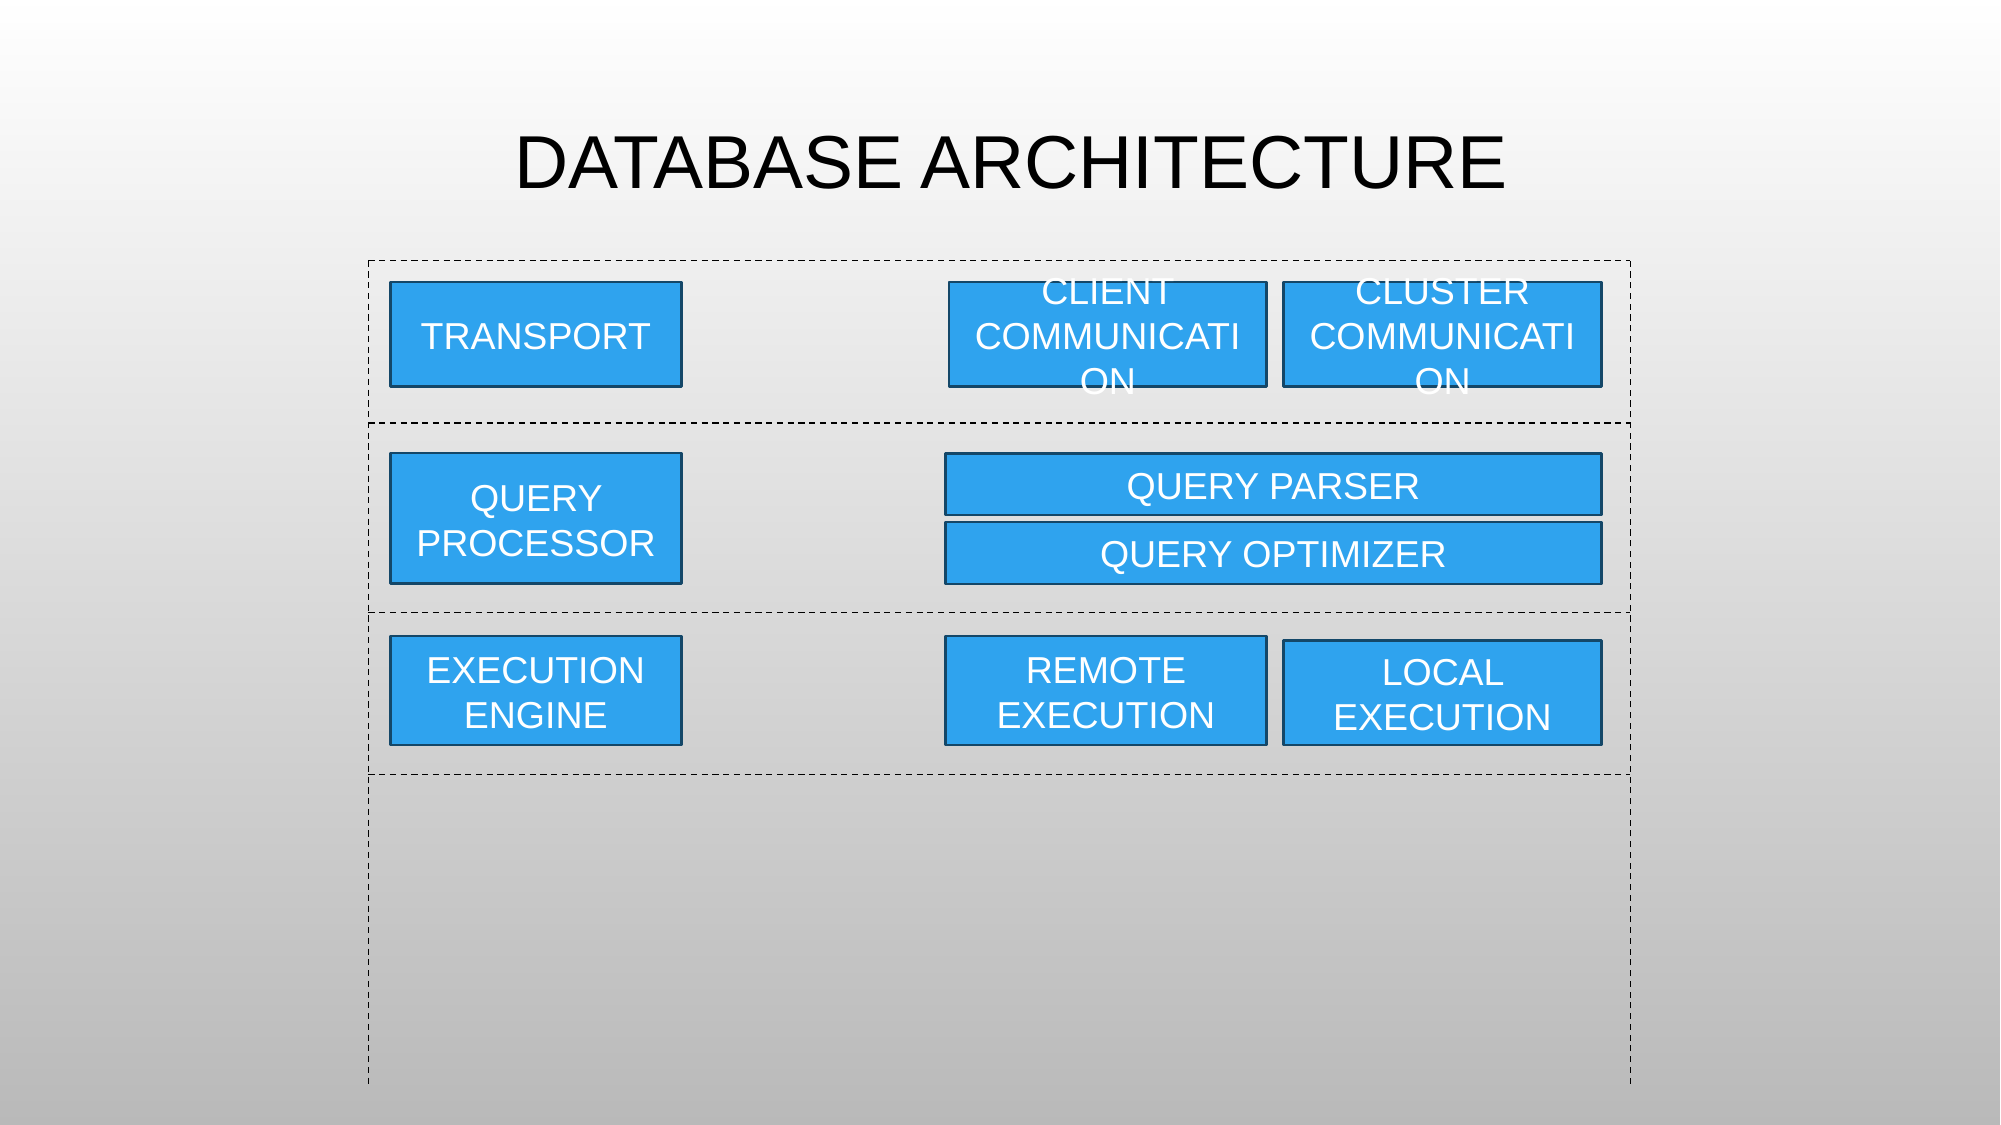

# Database Architecture
TRANSPORT
CLIENT COMMUNICATION
CLUSTER COMMUNICATION
QUERY PROCESSOR
QUERY PARSER
QUERY OPTIMIZER
REMOTE EXECUTION
EXECUTION ENGINE
LOCAL EXECUTION